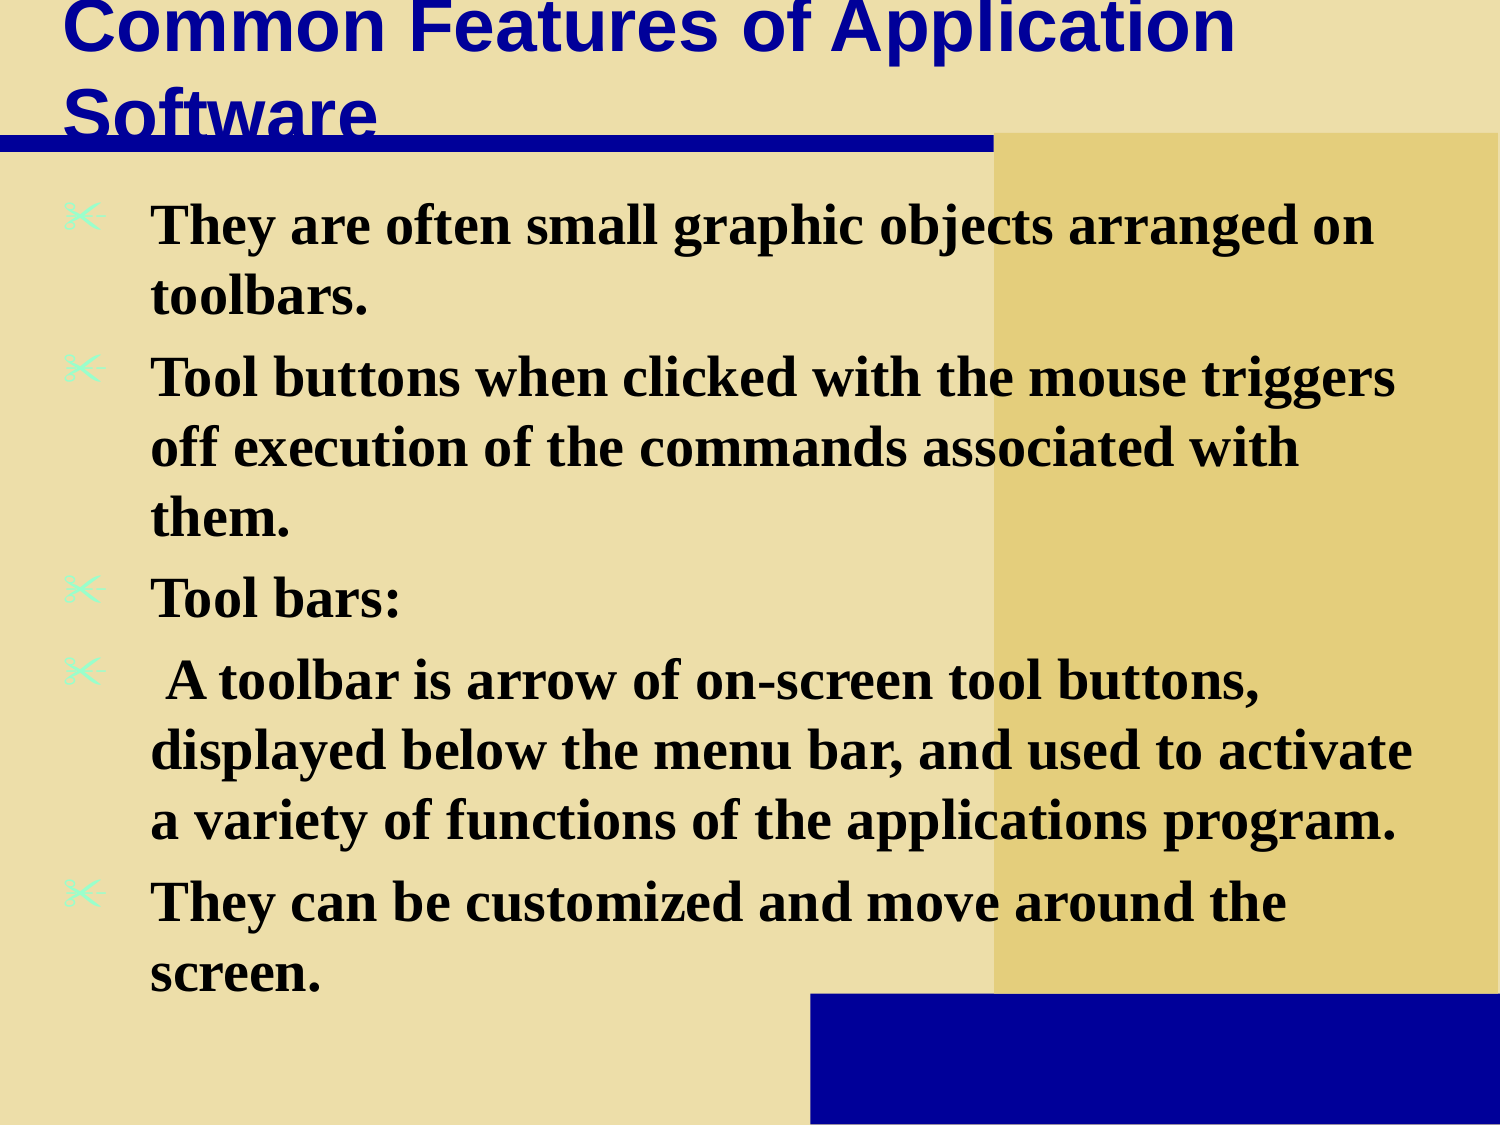

# Common Features of Application Software
They are often small graphic objects arranged on toolbars.
Tool buttons when clicked with the mouse triggers off execution of the commands associated with them.
Tool bars:
 A toolbar is arrow of on-screen tool buttons, displayed below the menu bar, and used to activate a variety of functions of the applications program.
They can be customized and move around the screen.